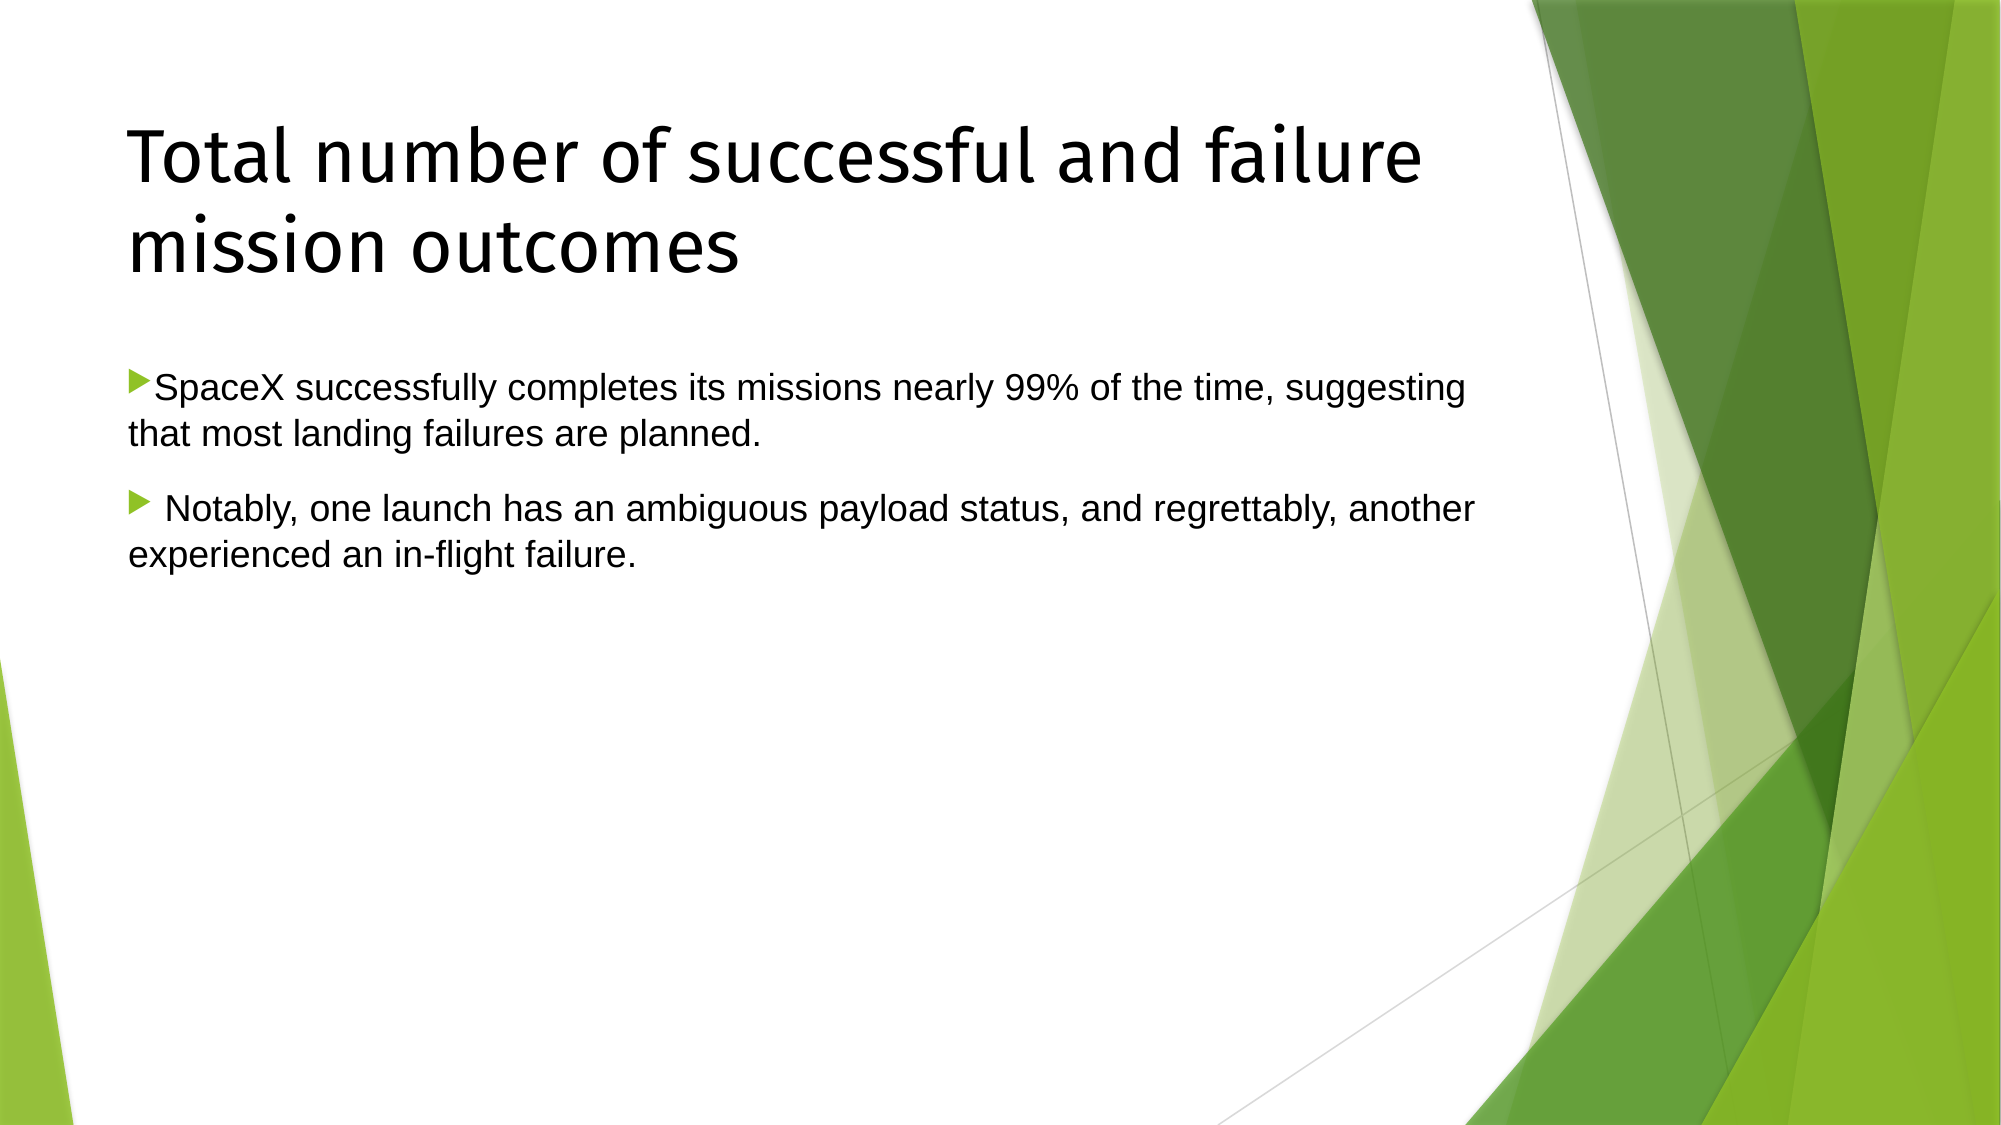

# Total number of successful and failure mission outcomes
SpaceX successfully completes its missions nearly 99% of the time, suggesting that most landing failures are planned.
 Notably, one launch has an ambiguous payload status, and regrettably, another experienced an in-flight failure.